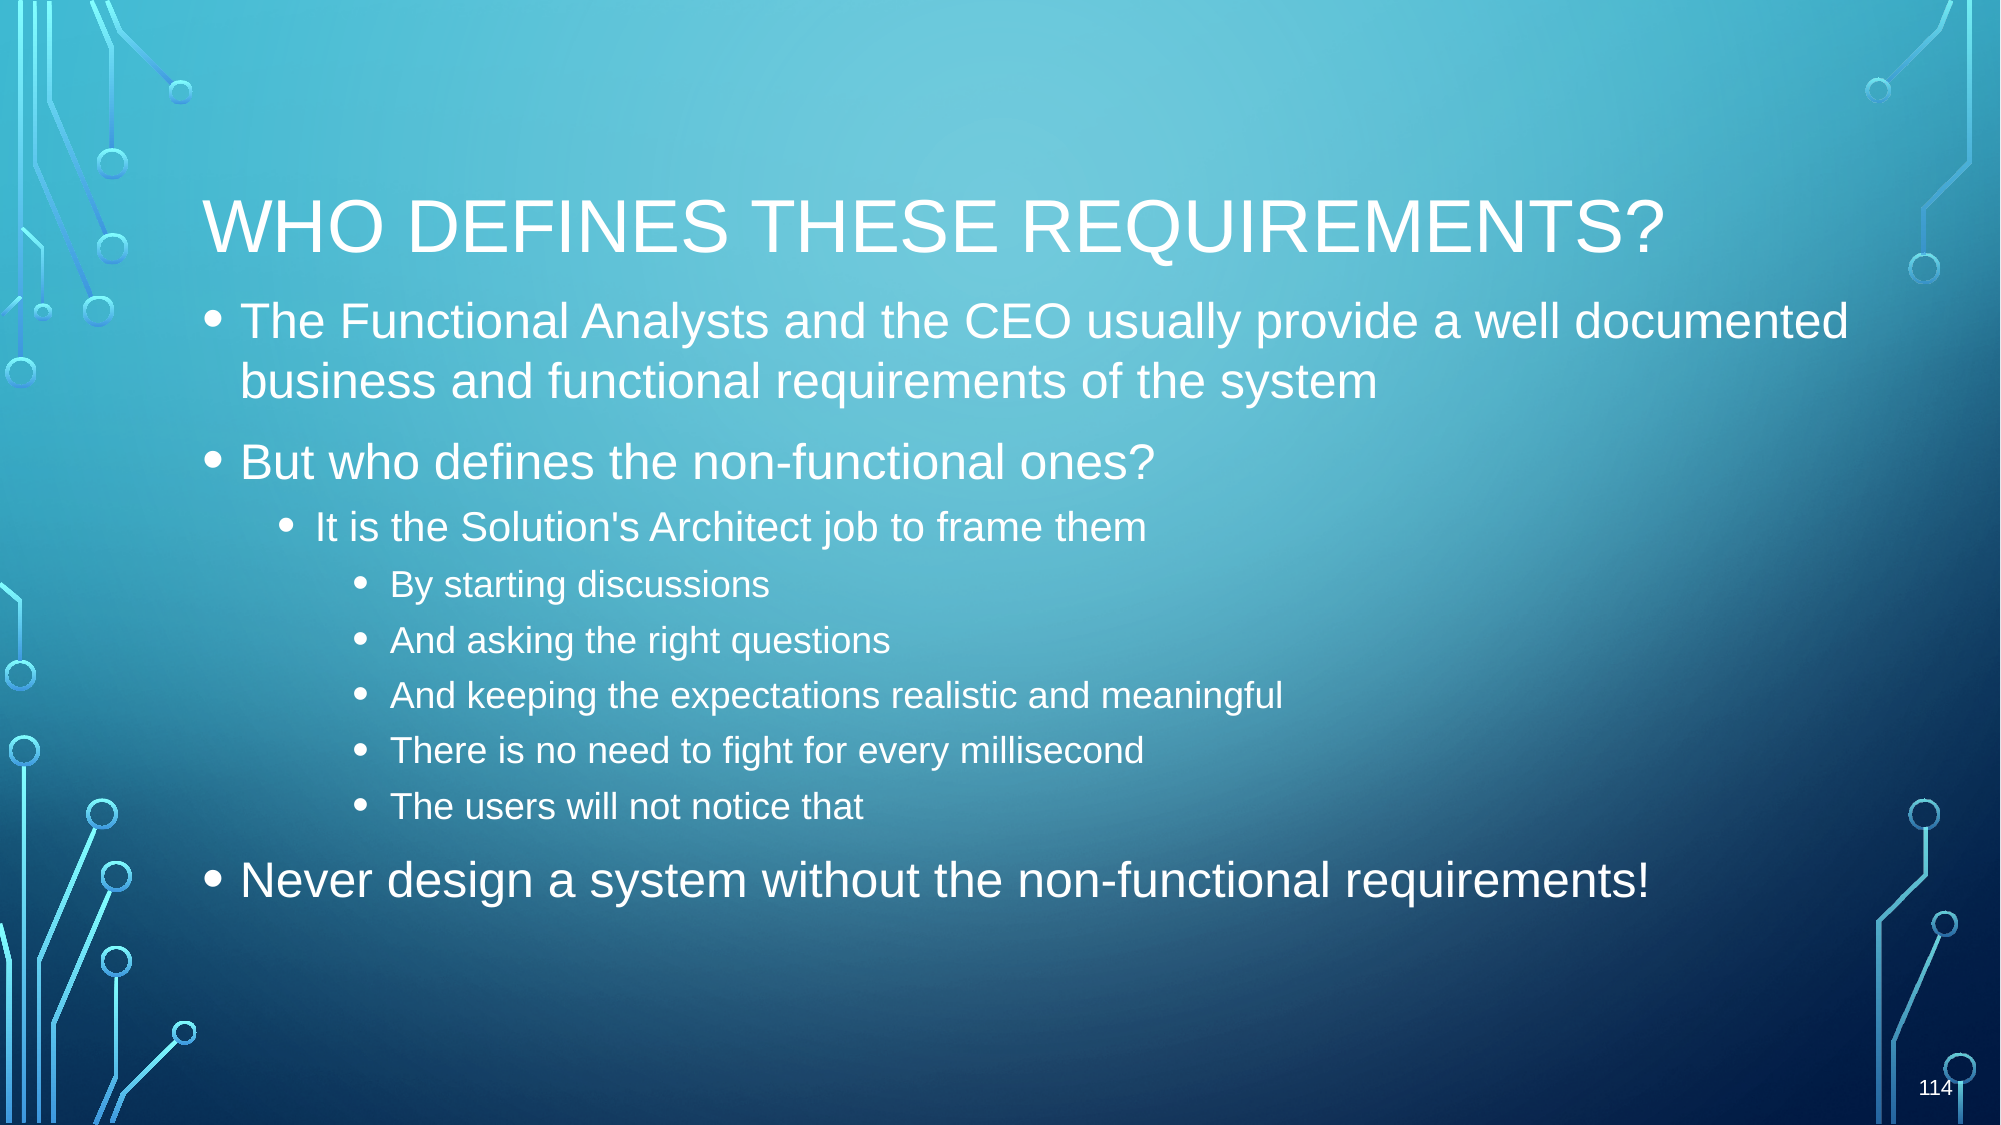

# Who defines these requirements?
The Functional Analysts and the CEO usually provide a well documented
business and functional requirements of the system
But who defines the non-functional ones?
It is the Solution's Architect job to frame them
By starting discussions
And asking the right questions
And keeping the expectations realistic and meaningful
There is no need to fight for every millisecond
The users will not notice that
Never design a system without the non-functional requirements!

114